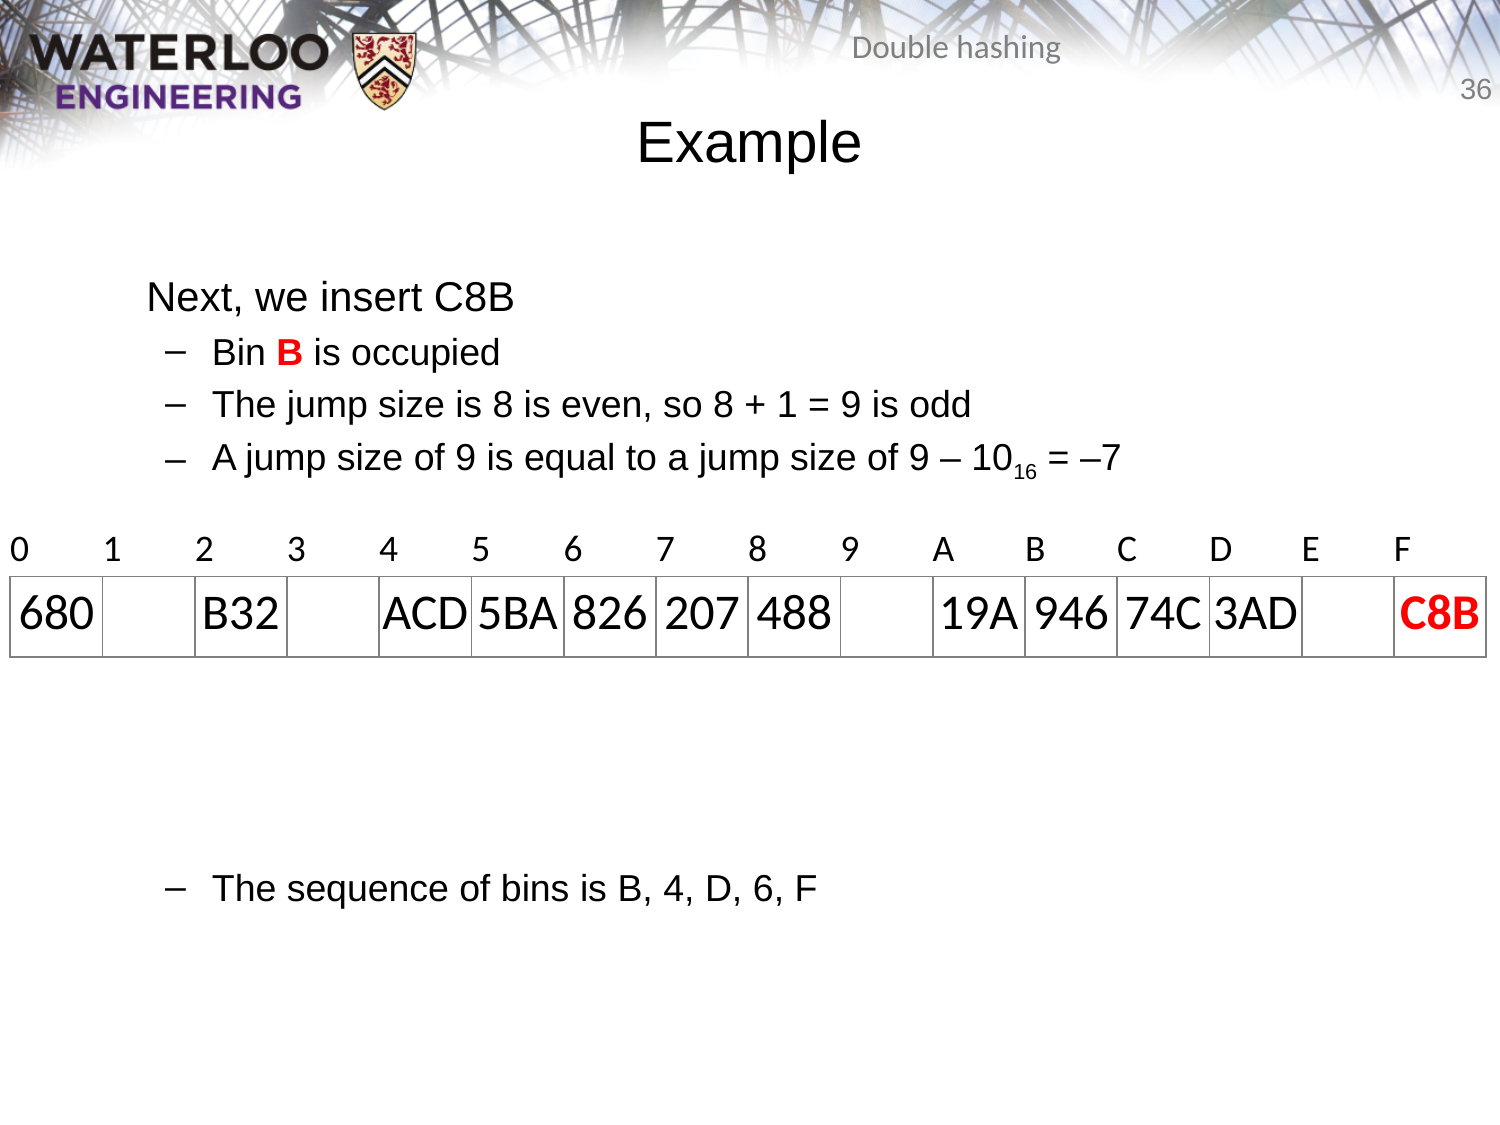

# Example
	Next, we insert C8B
Bin B is occupied
The jump size is 8 is even, so 8 + 1 = 9 is odd
A jump size of 9 is equal to a jump size of 9 – 1016 = –7

The sequence of bins is B, 4, D, 6, F
| 0 | 1 | 2 | 3 | 4 | 5 | 6 | 7 | 8 | 9 | A | B | C | D | E | F |
| --- | --- | --- | --- | --- | --- | --- | --- | --- | --- | --- | --- | --- | --- | --- | --- |
| 680 |  | B32 |  | ACD | 5BA | 826 | 207 | 488 |  | 19A | 946 | 74C | 3AD |  | C8B |